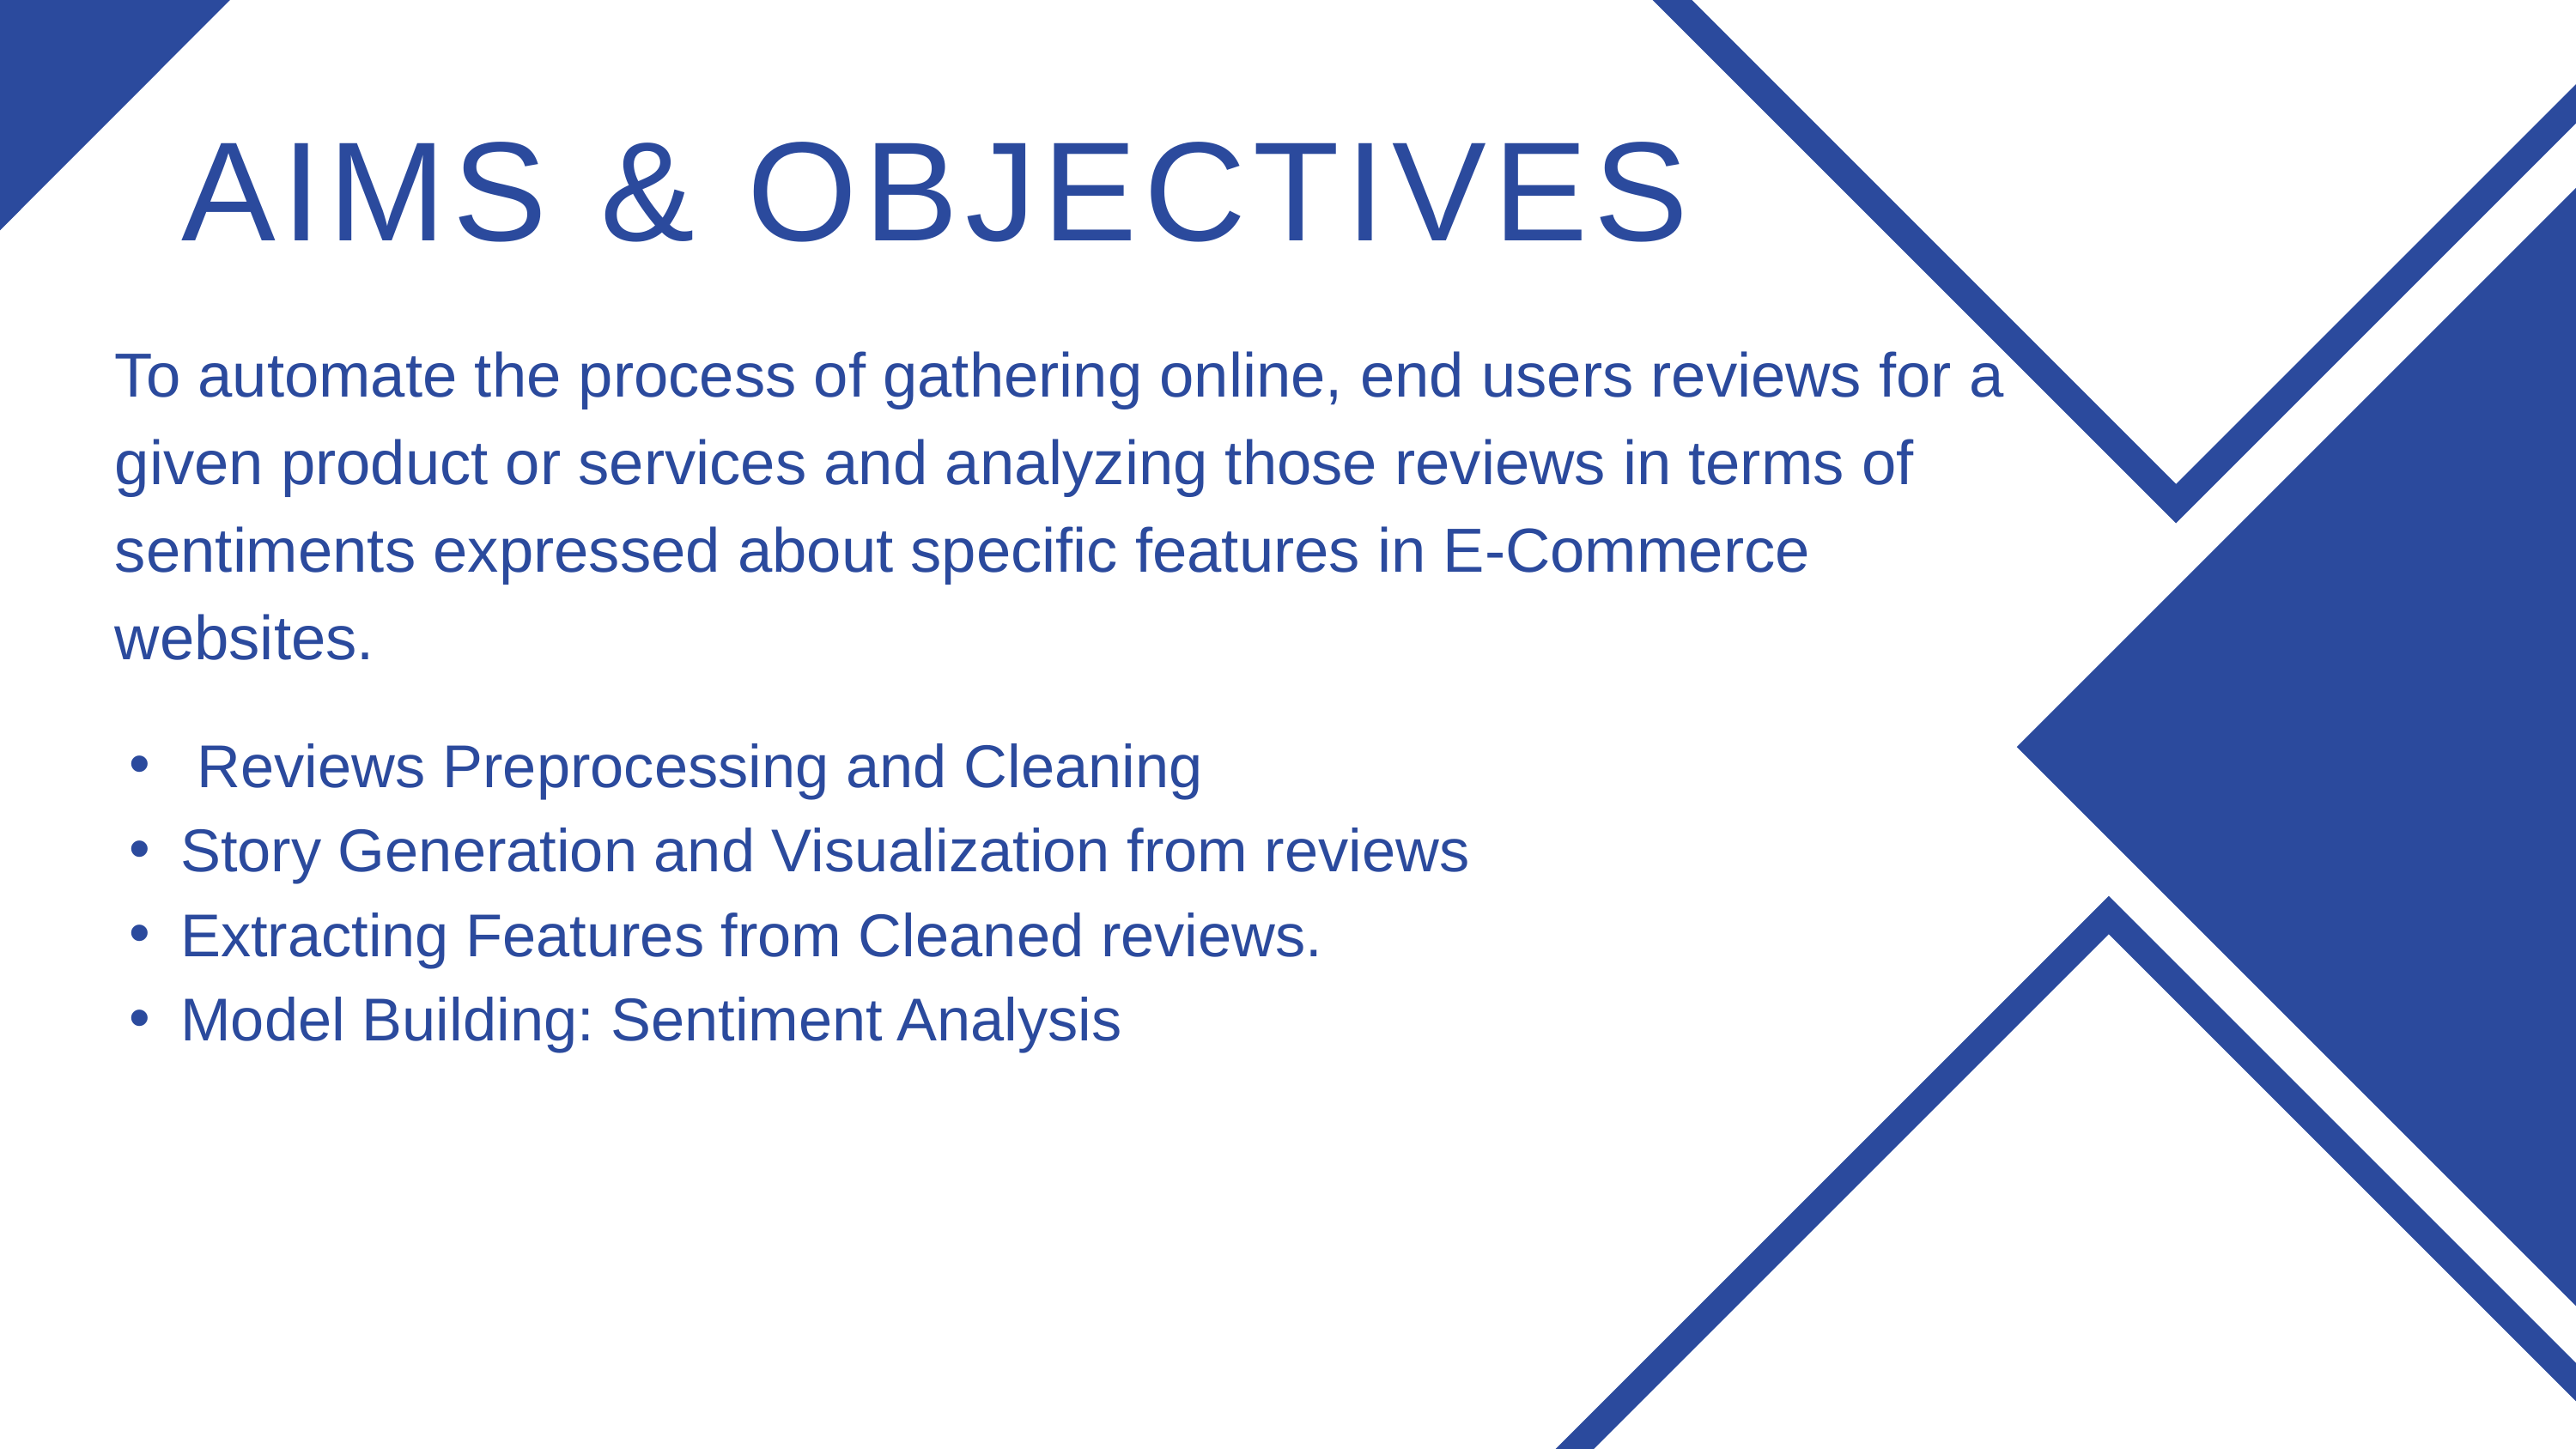

AIMS & OBJECTIVES

To automate the process of gathering online, end users reviews for a given product or services and analyzing those reviews in terms of sentiments expressed about specific features in E-Commerce websites.
 Reviews Preprocessing and Cleaning
Story Generation and Visualization from reviews
Extracting Features from Cleaned reviews.
Model Building: Sentiment Analysis